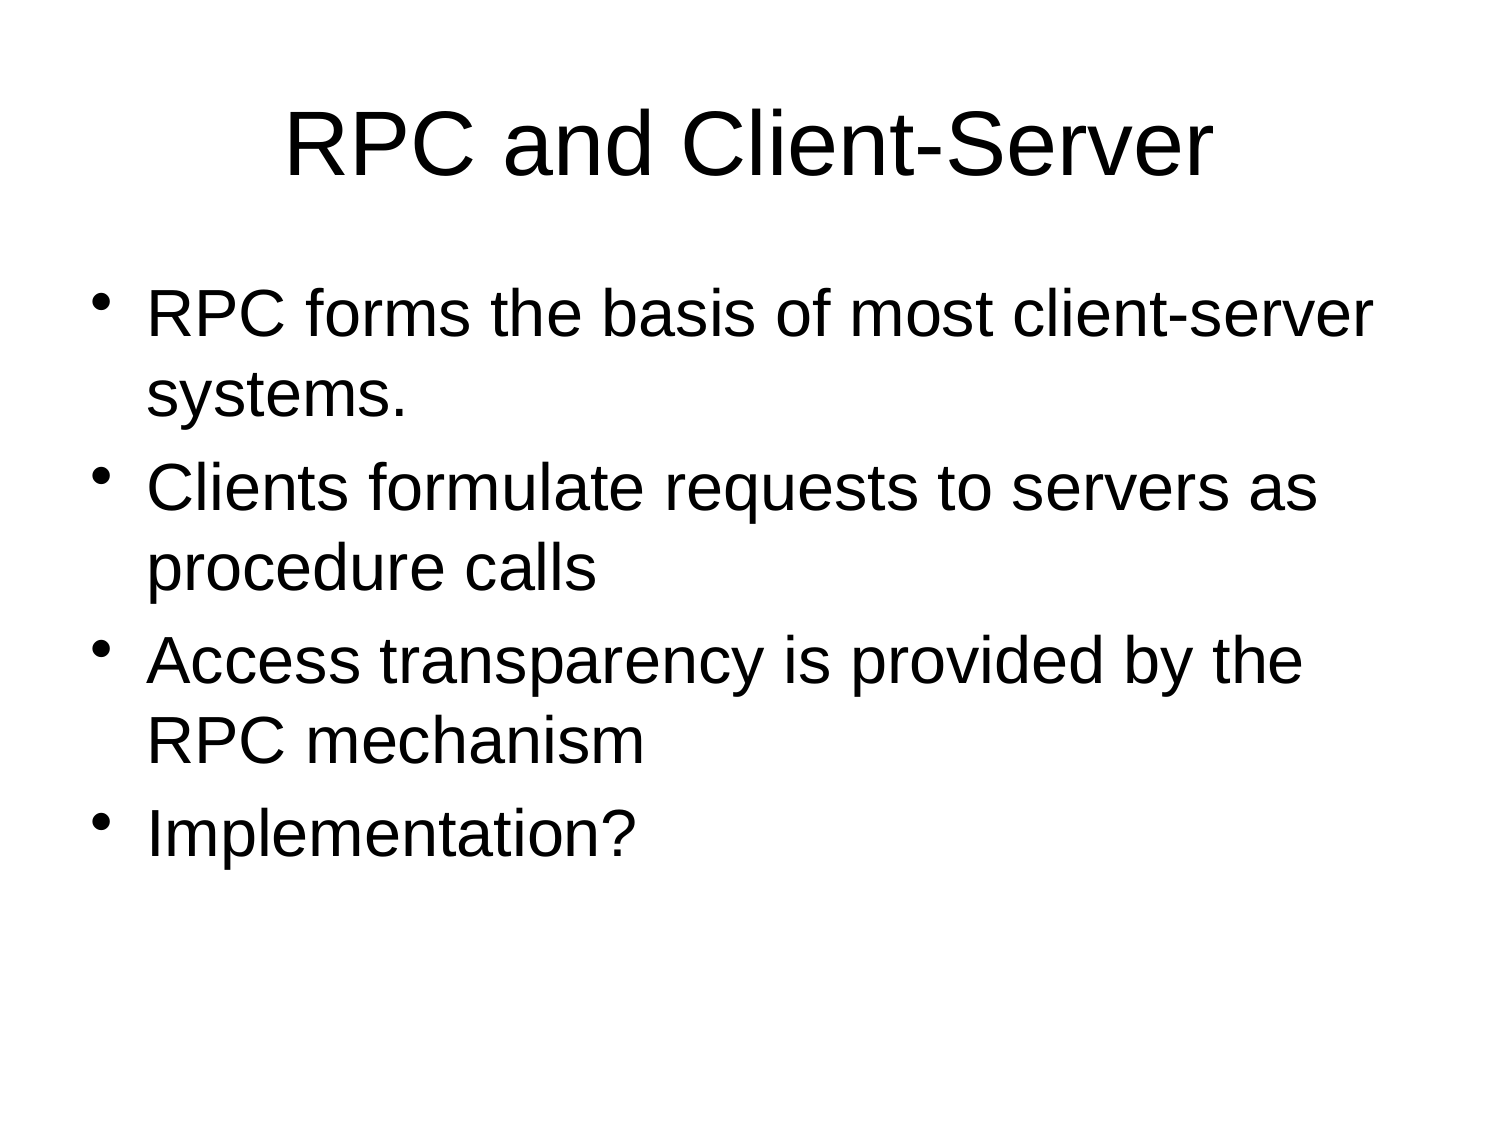

# RPC and Client-Server
RPC forms the basis of most client-server systems.
Clients formulate requests to servers as procedure calls
Access transparency is provided by the RPC mechanism
Implementation?